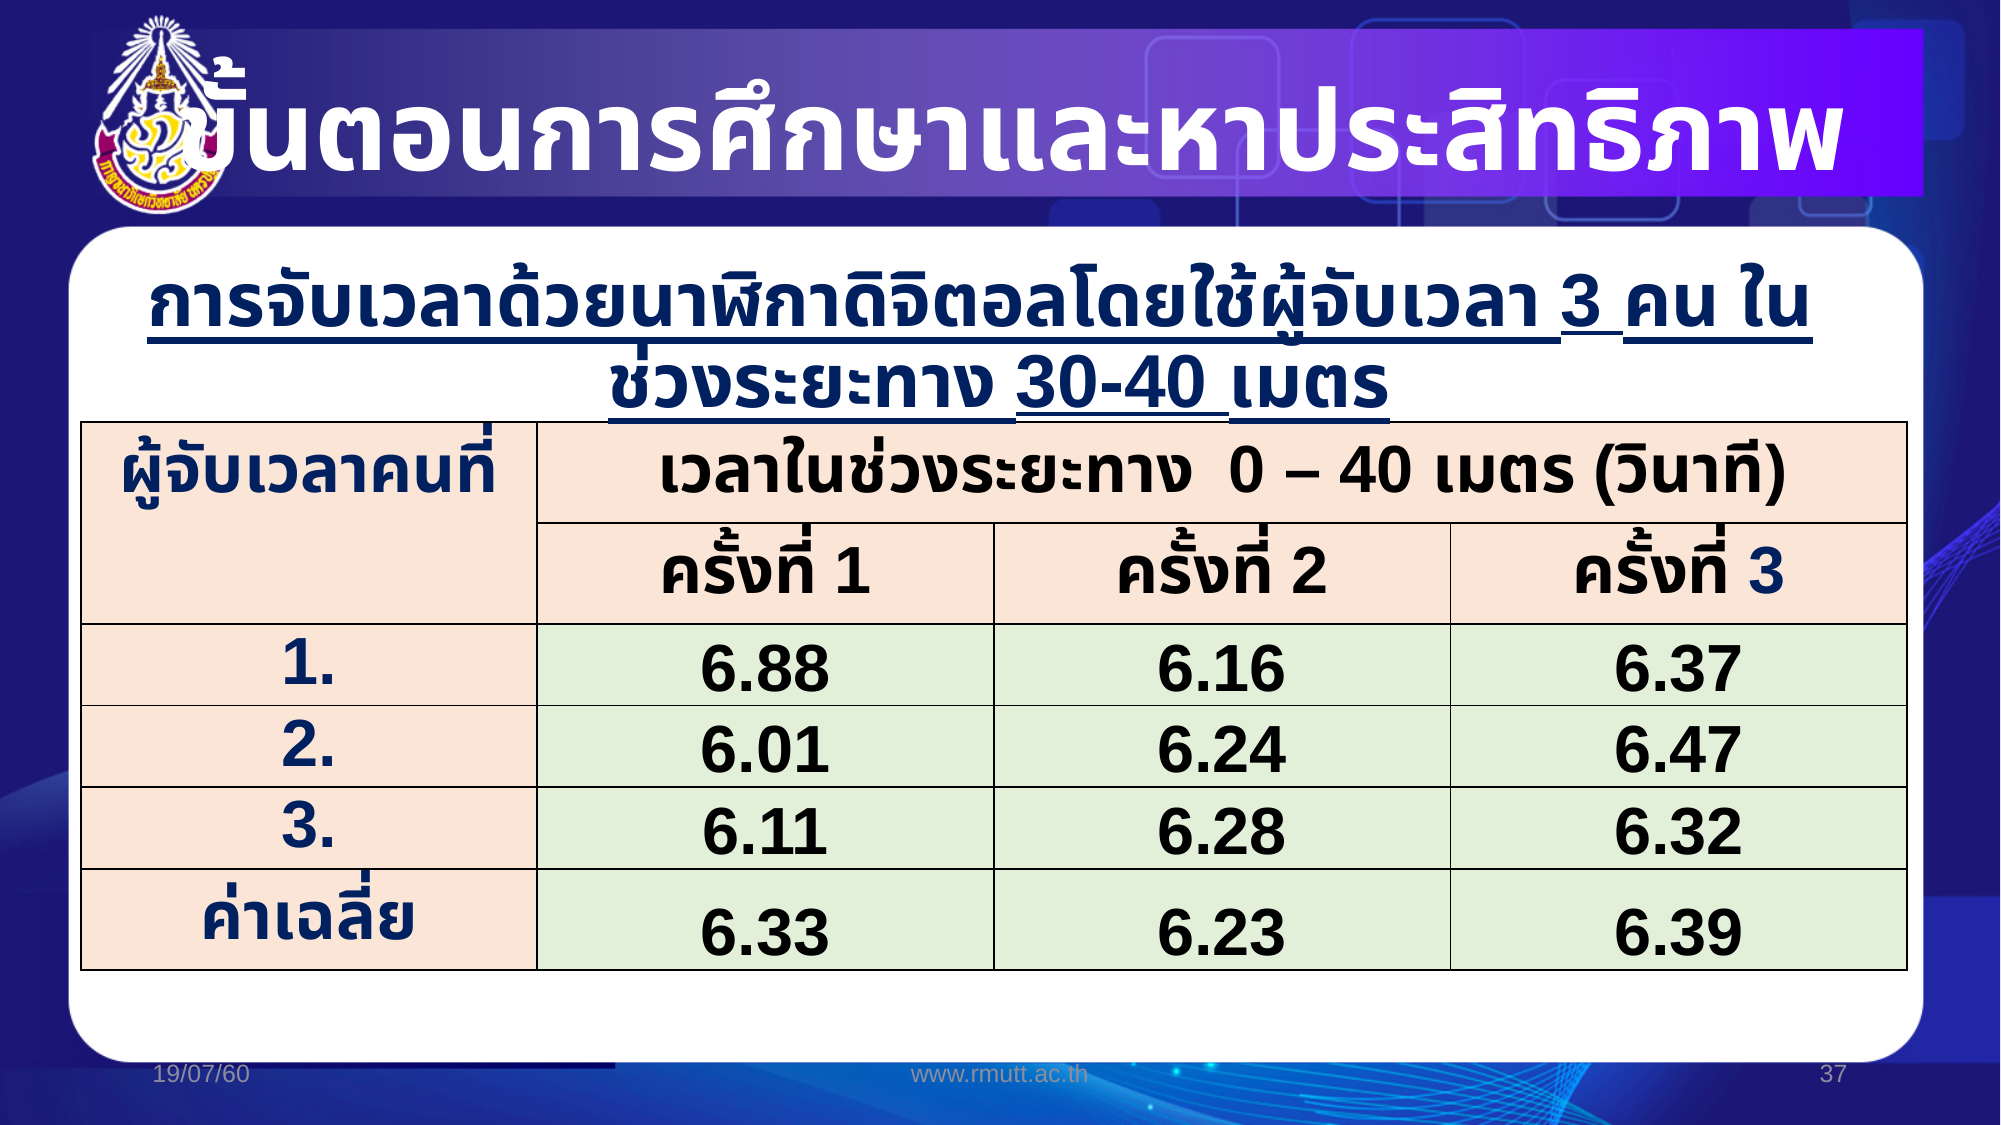

ขั้นตอนการศึกษาและหาประสิทธิภาพ
การจับเวลาด้วยนาฬิกาดิจิตอลโดยใช้ผู้จับเวลา 3 คน ในช่วงระยะทาง 30-40 เมตร
| ผู้จับเวลาคนที่ | เวลาในช่วงระยะทาง 0 – 40 เมตร (วินาที) |  |  |
| --- | --- | --- | --- |
|  | ครั้งที่ 1 | ครั้งที่ 2 | ครั้งที่ 3 |
| 1. | 6.88 | 6.16 | 6.37 |
| 2. | 6.01 | 6.24 | 6.47 |
| 3. | 6.11 | 6.28 | 6.32 |
| ค่าเฉลี่ย | 6.33 | 6.23 | 6.39 |
19/07/60
www.rmutt.ac.th
37